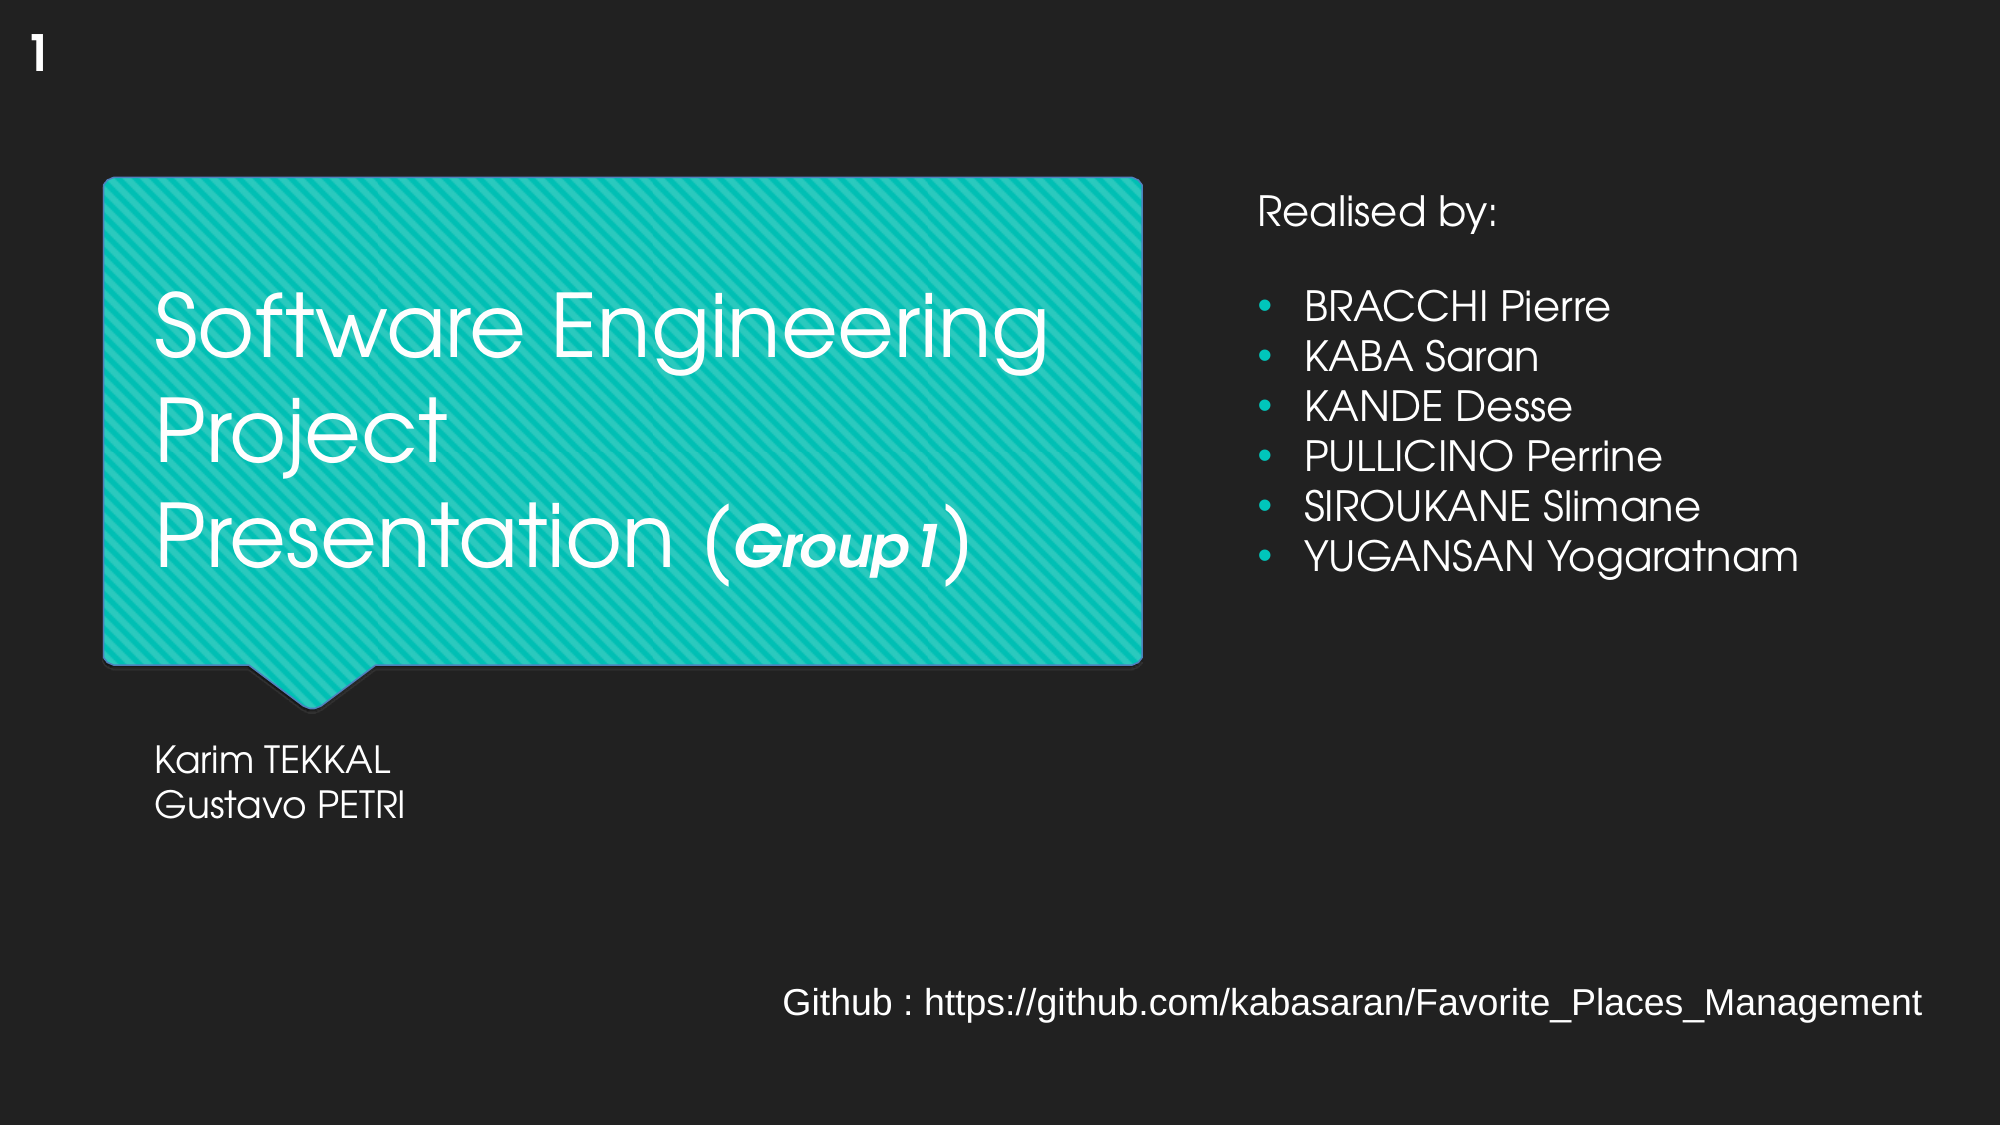

1
Realised by:

BRACCHI Pierre
KABA Saran
KANDE Desse
PULLICINO Perrine
SIROUKANE Slimane
YUGANSAN Yogaratnam
Software Engineering
Project
Presentation (Group1)

Karim TEKKAL
Gustavo PETRI
Github : https://github.com/kabasaran/Favorite_Places_Management